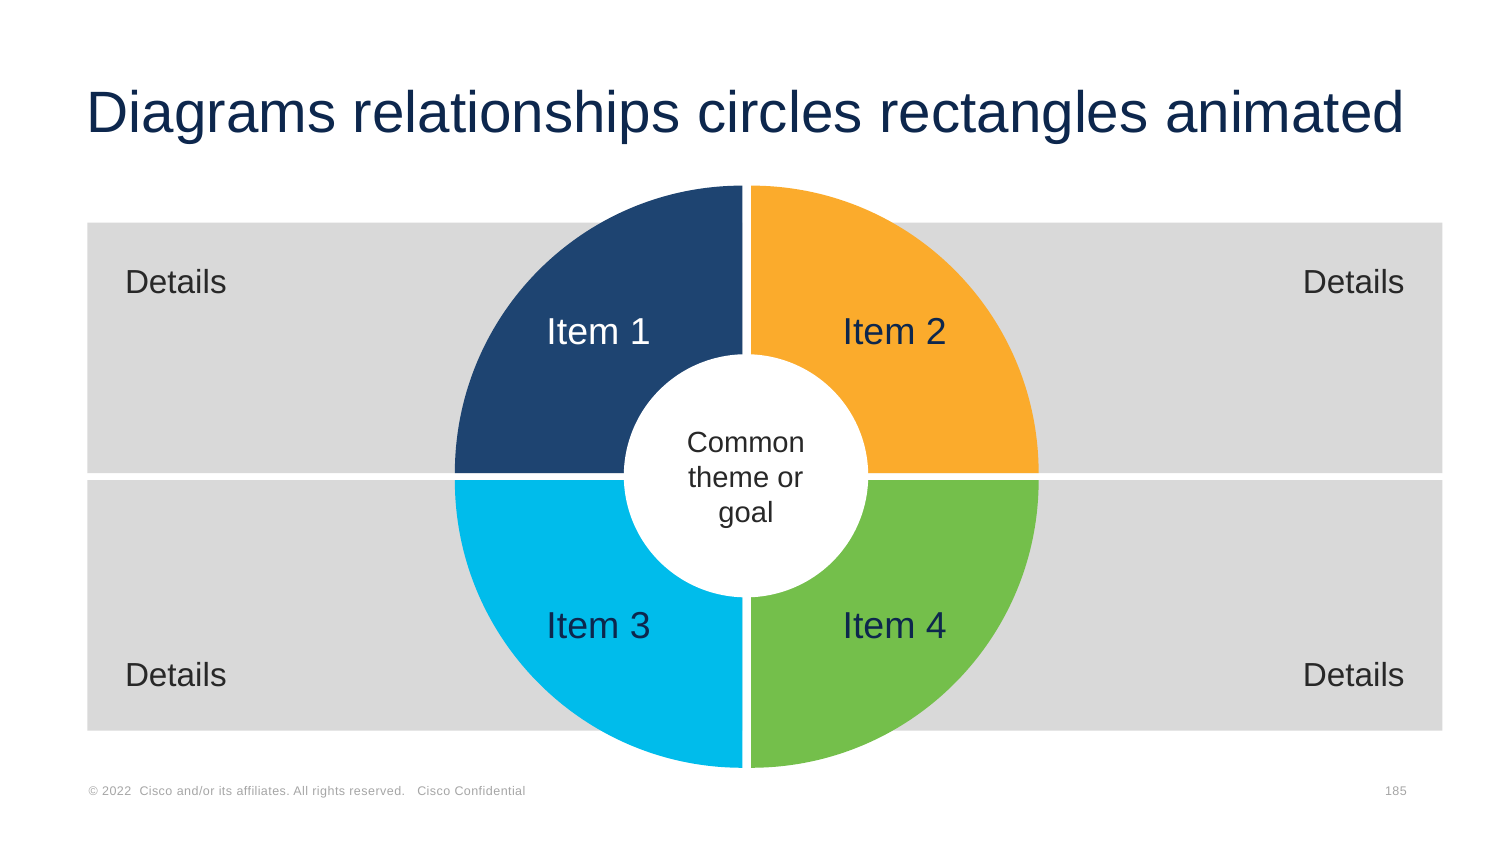

# Diagrams relationships circles rectangles animated
Item 1
Item 2
Details
Details
Common theme or goal
Details
Details
Item 3
Item 4